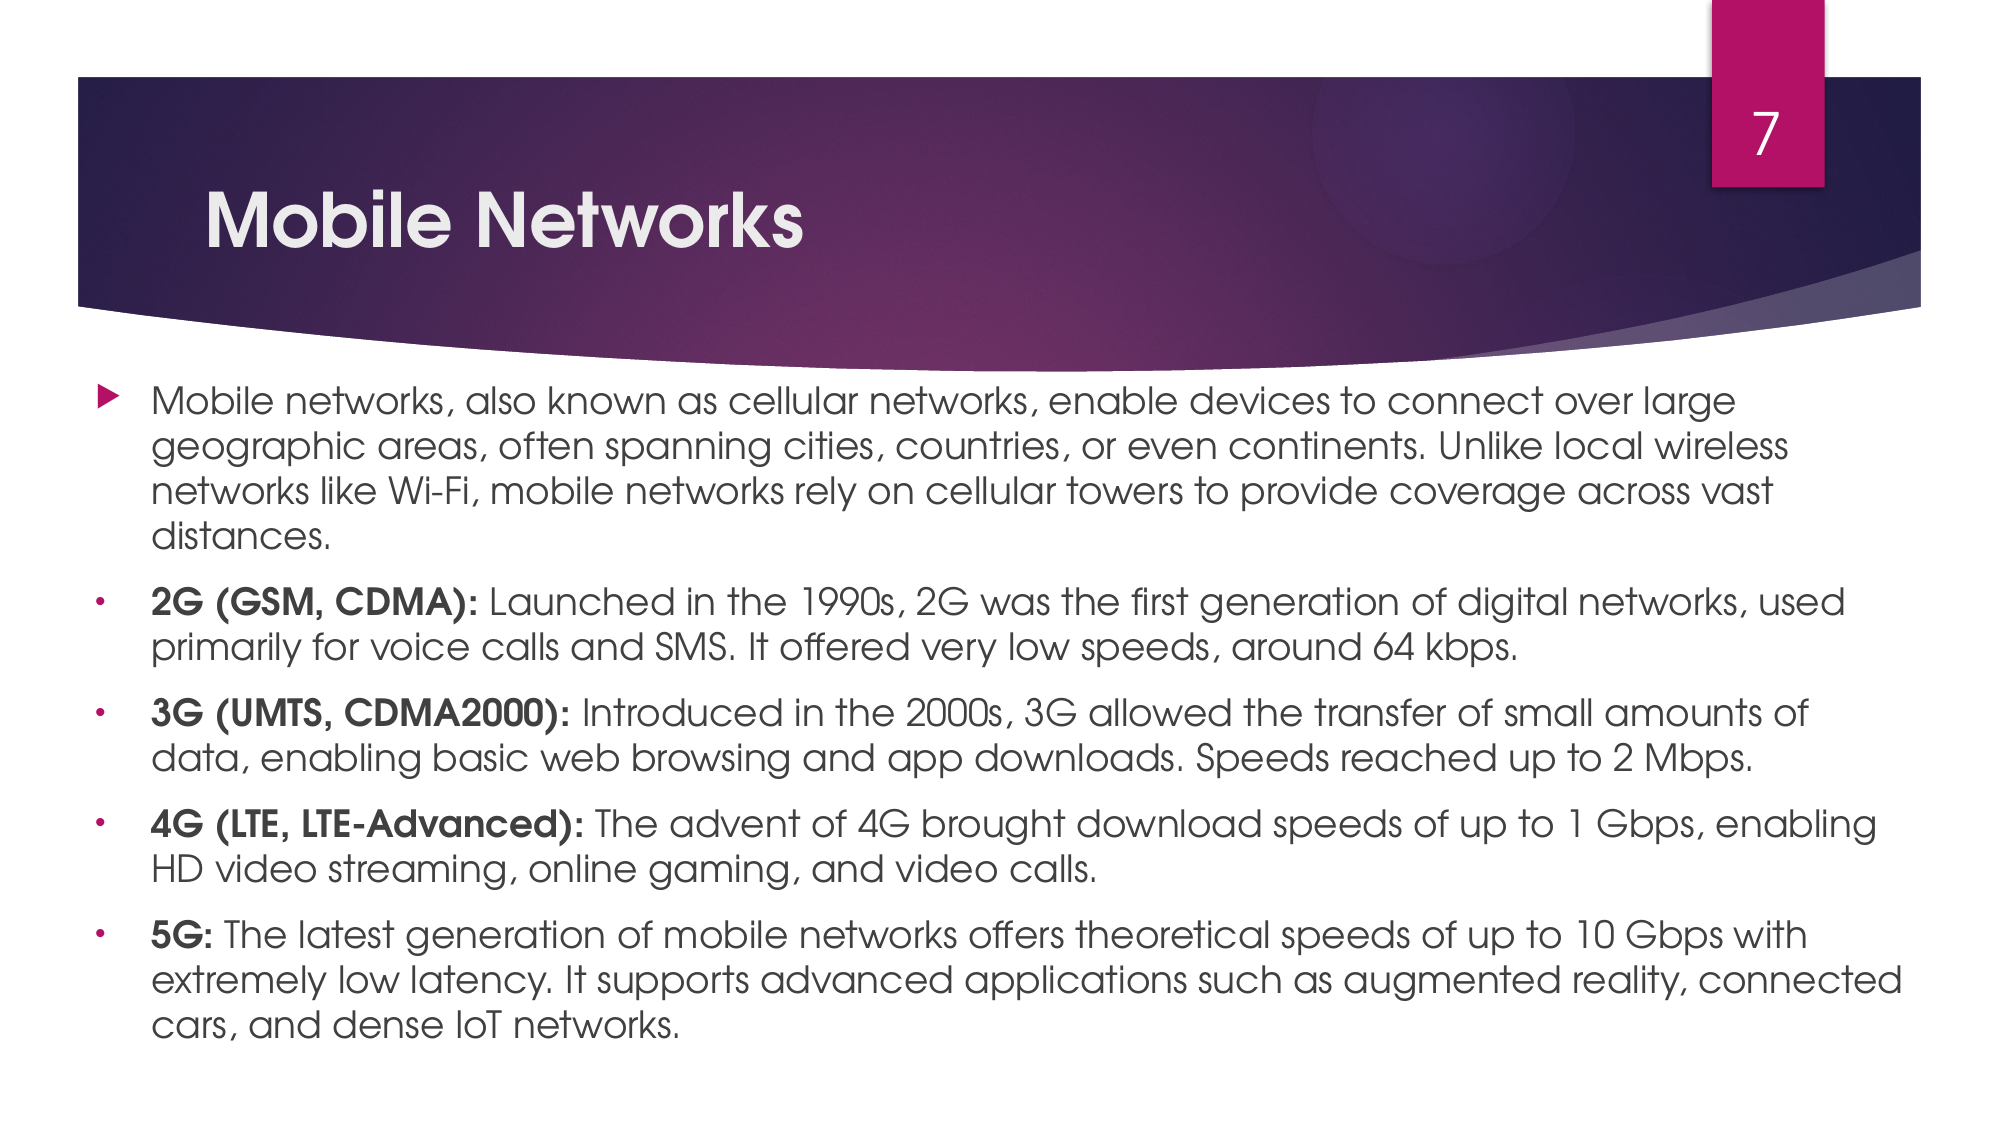

7
# Mobile Networks
Mobile networks, also known as cellular networks, enable devices to connect over large geographic areas, often spanning cities, countries, or even continents. Unlike local wireless networks like Wi-Fi, mobile networks rely on cellular towers to provide coverage across vast distances.
2G (GSM, CDMA): Launched in the 1990s, 2G was the first generation of digital networks, used primarily for voice calls and SMS. It offered very low speeds, around 64 kbps.
3G (UMTS, CDMA2000): Introduced in the 2000s, 3G allowed the transfer of small amounts of data, enabling basic web browsing and app downloads. Speeds reached up to 2 Mbps.
4G (LTE, LTE-Advanced): The advent of 4G brought download speeds of up to 1 Gbps, enabling HD video streaming, online gaming, and video calls.
5G: The latest generation of mobile networks offers theoretical speeds of up to 10 Gbps with extremely low latency. It supports advanced applications such as augmented reality, connected cars, and dense IoT networks.